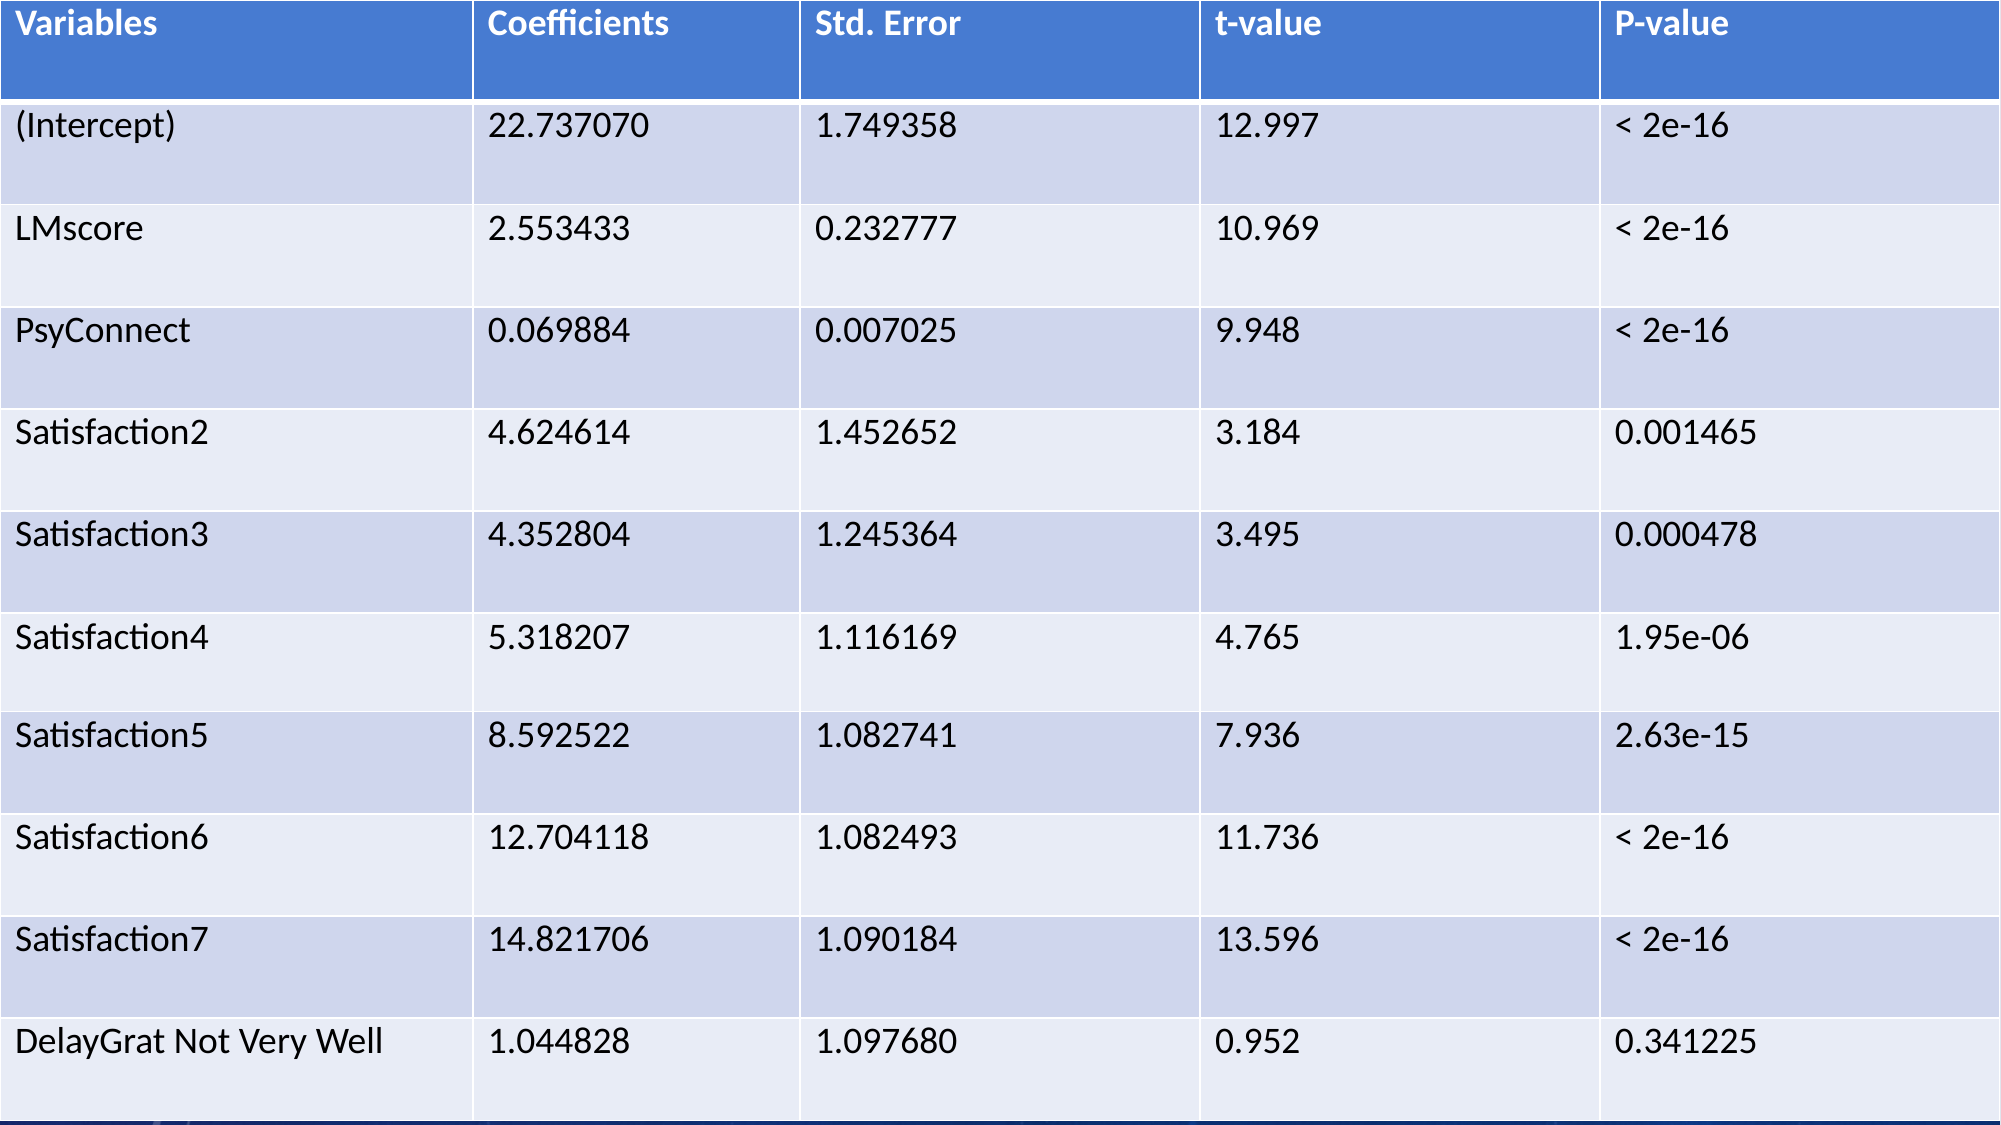

| Variables | Coefficients | Std. Error | t-value | P-value |
| --- | --- | --- | --- | --- |
| (Intercept) | 22.737070 | 1.749358 | 12.997 | < 2e-16 |
| LMscore | 2.553433 | 0.232777 | 10.969 | < 2e-16 |
| PsyConnect | 0.069884 | 0.007025 | 9.948 | < 2e-16 |
| Satisfaction2 | 4.624614 | 1.452652 | 3.184 | 0.001465 |
| Satisfaction3 | 4.352804 | 1.245364 | 3.495 | 0.000478 |
| Satisfaction4 | 5.318207 | 1.116169 | 4.765 | 1.95e-06 |
| Satisfaction5 | 8.592522 | 1.082741 | 7.936 | 2.63e-15 |
| Satisfaction6 | 12.704118 | 1.082493 | 11.736 | < 2e-16 |
| Satisfaction7 | 14.821706 | 1.090184 | 13.596 | < 2e-16 |
| DelayGrat Not Very Well | 1.044828 | 1.097680 | 0.952 | 0.341225 |